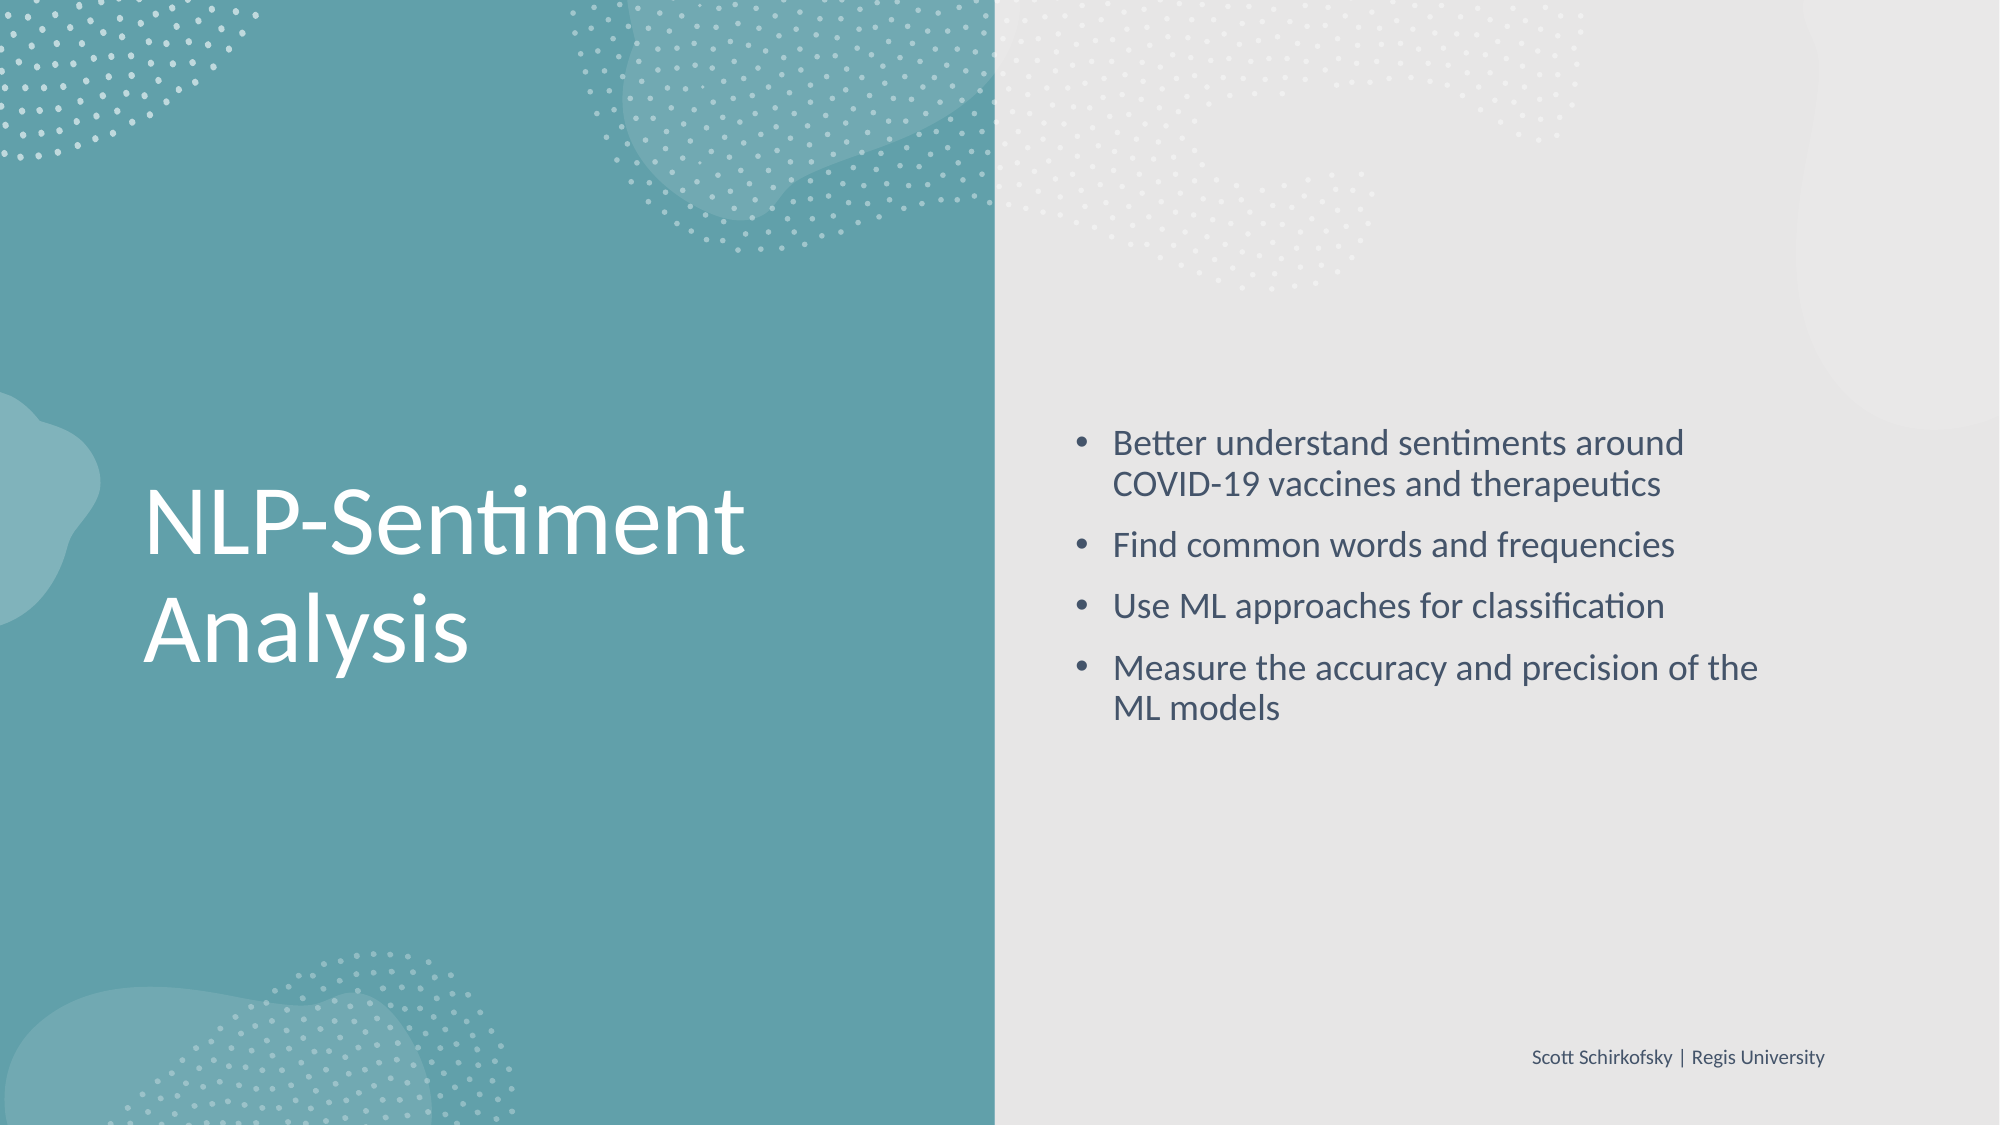

Better understand sentiments around COVID-19 vaccines and therapeutics
Find common words and frequencies
Use ML approaches for classification
Measure the accuracy and precision of the ML models
# NLP-Sentiment Analysis
Scott Schirkofsky | Regis University